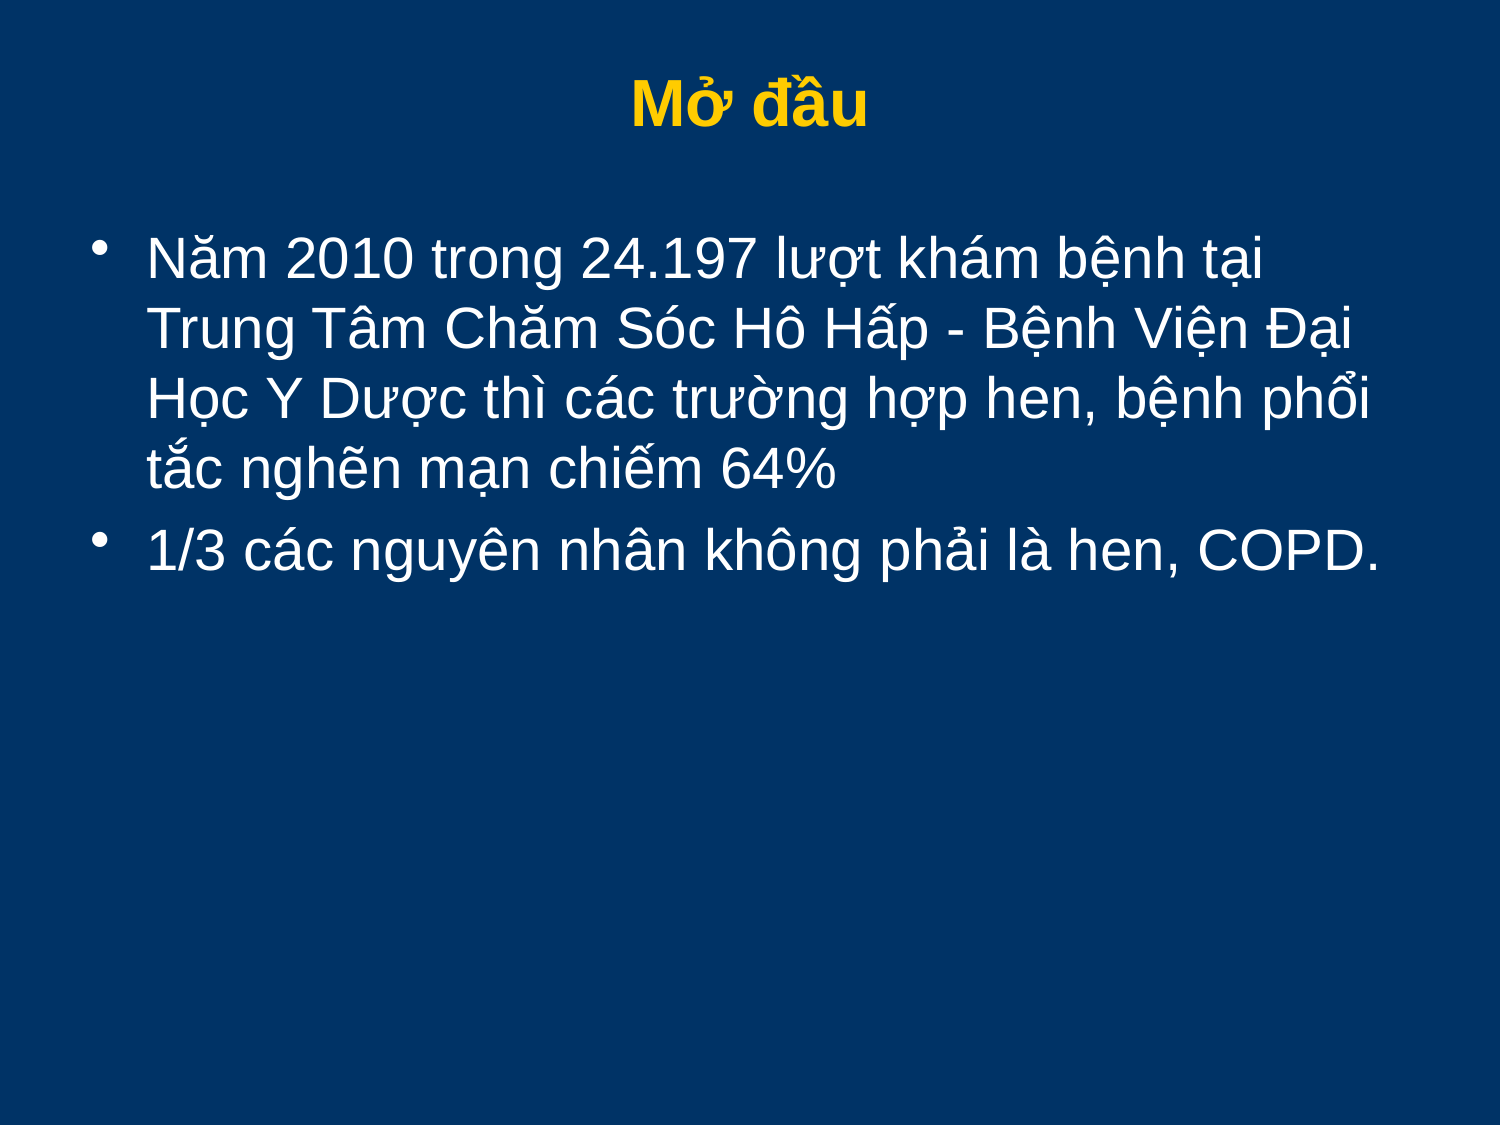

# Mở đầu
Năm 2010 trong 24.197 lượt khám bệnh tại Trung Tâm Chăm Sóc Hô Hấp - Bệnh Viện Đại Học Y Dược thì các trường hợp hen, bệnh phổi tắc nghẽn mạn chiếm 64%
1/3 các nguyên nhân không phải là hen, COPD.